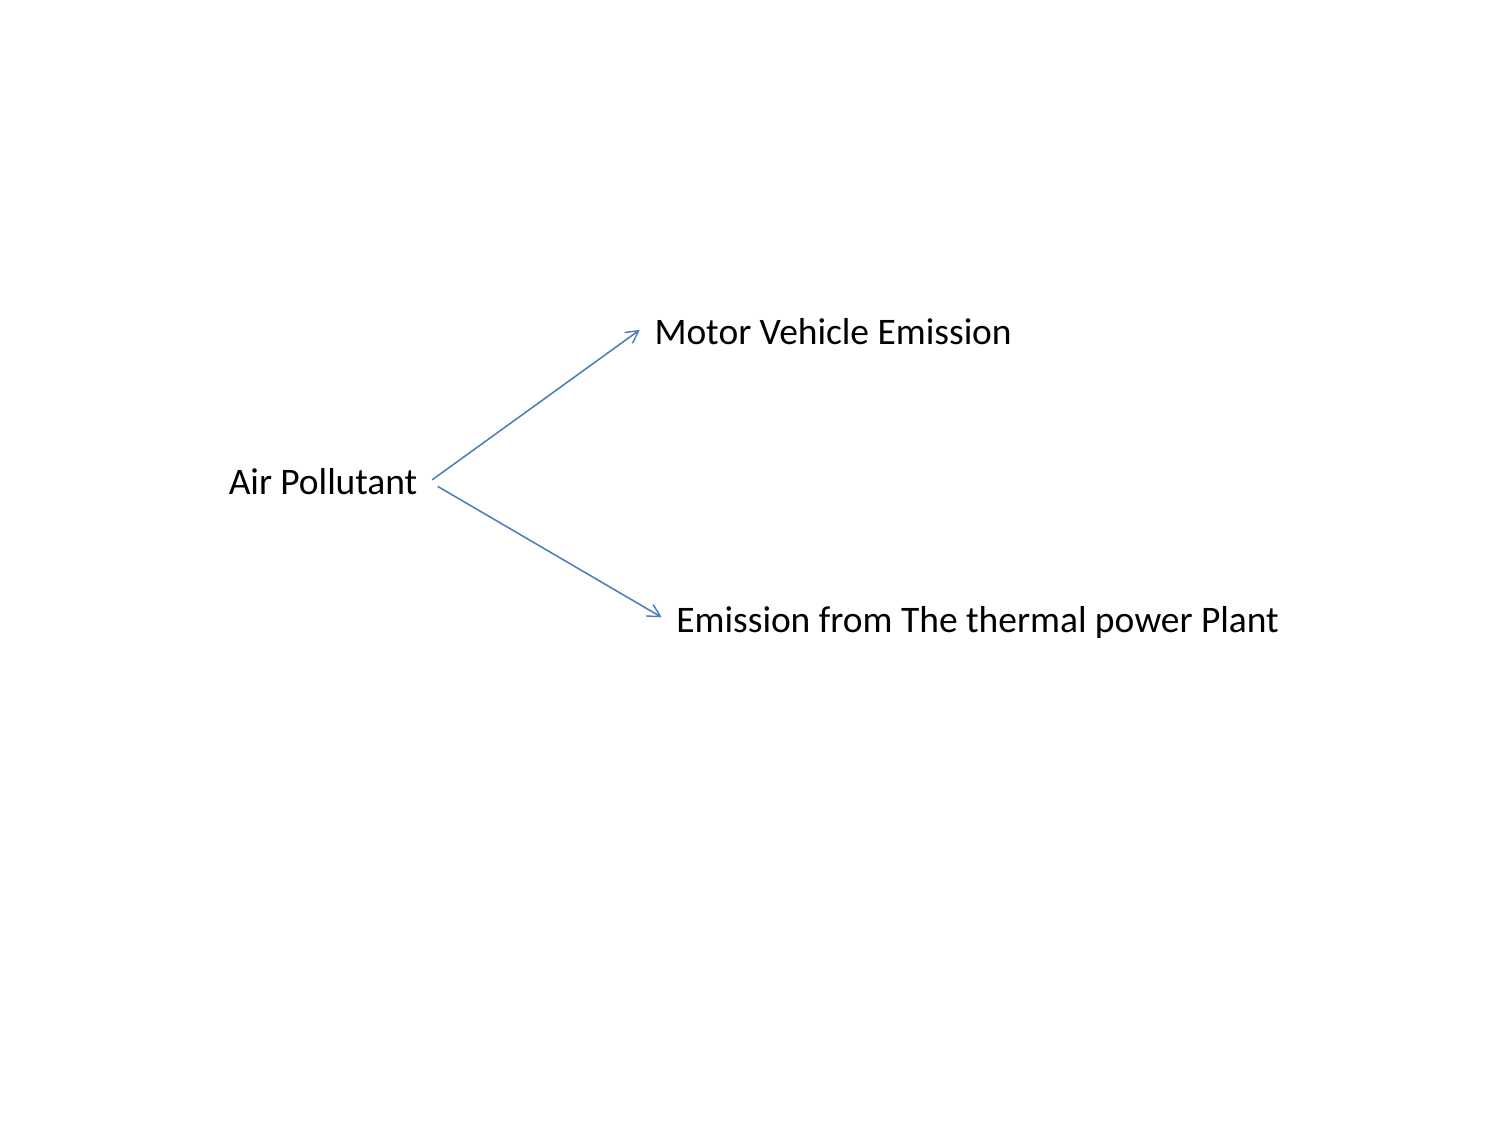

Motor Vehicle Emission
Air Pollutant
Emission from The thermal power Plant